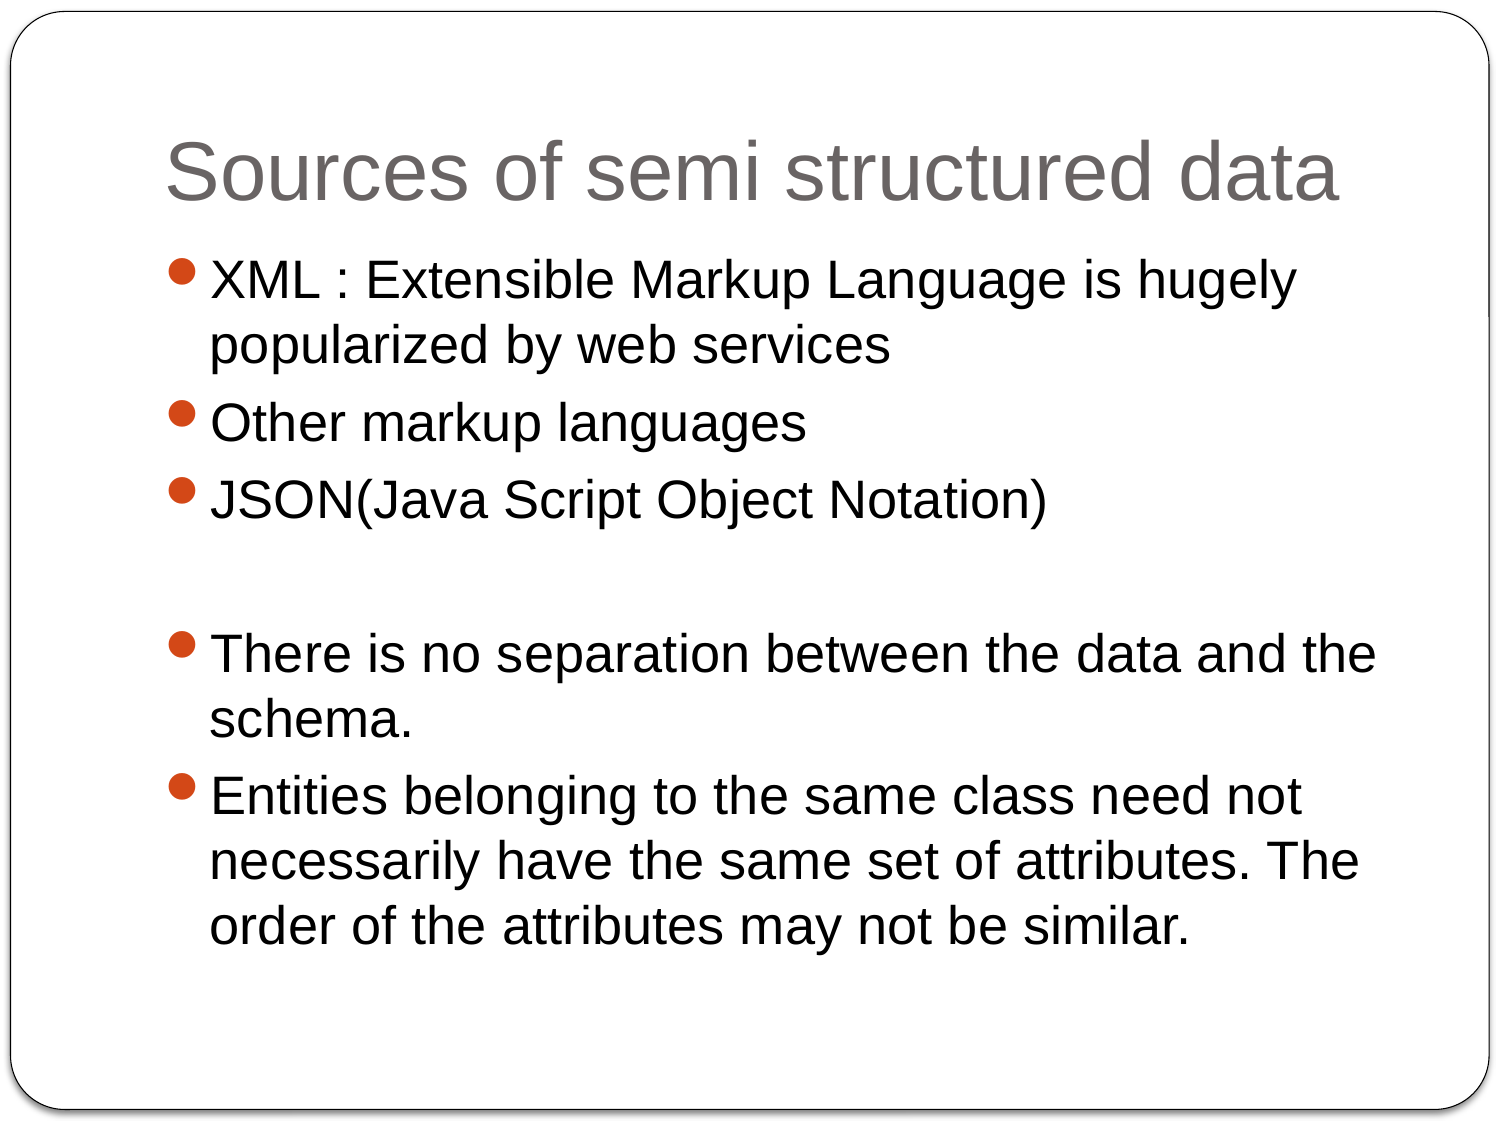

# Sources of semi structured data
XML : Extensible Markup Language is hugely popularized by web services
Other markup languages
JSON(Java Script Object Notation)

There is no separation between the data and the schema.
Entities belonging to the same class need not necessarily have the same set of attributes. The order of the attributes may not be similar.